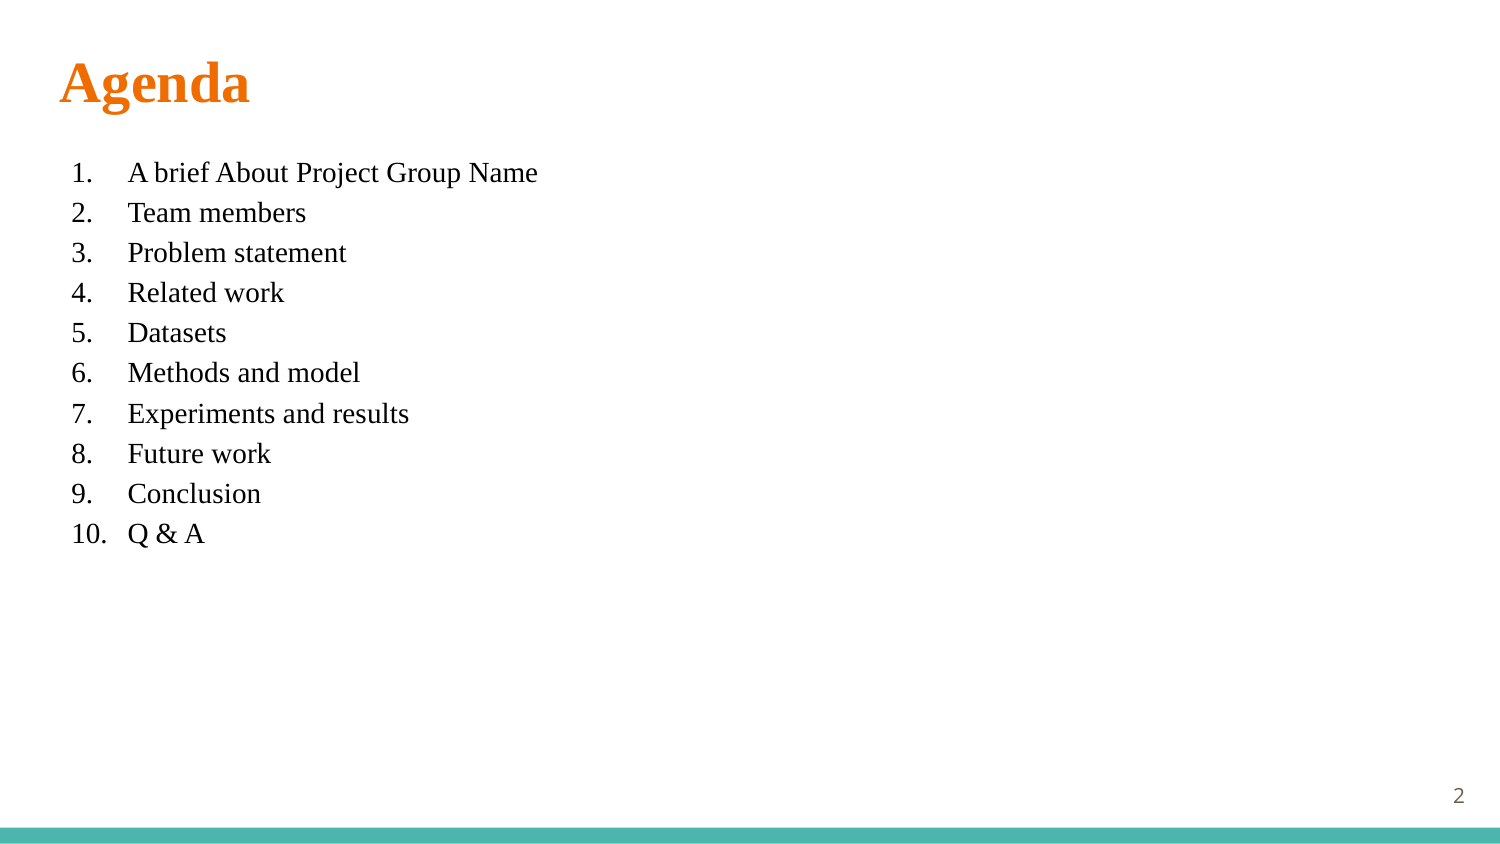

# Agenda
A brief About Project Group Name
Team members
Problem statement
Related work
Datasets
Methods and model
Experiments and results
Future work
Conclusion
Q & A
 2